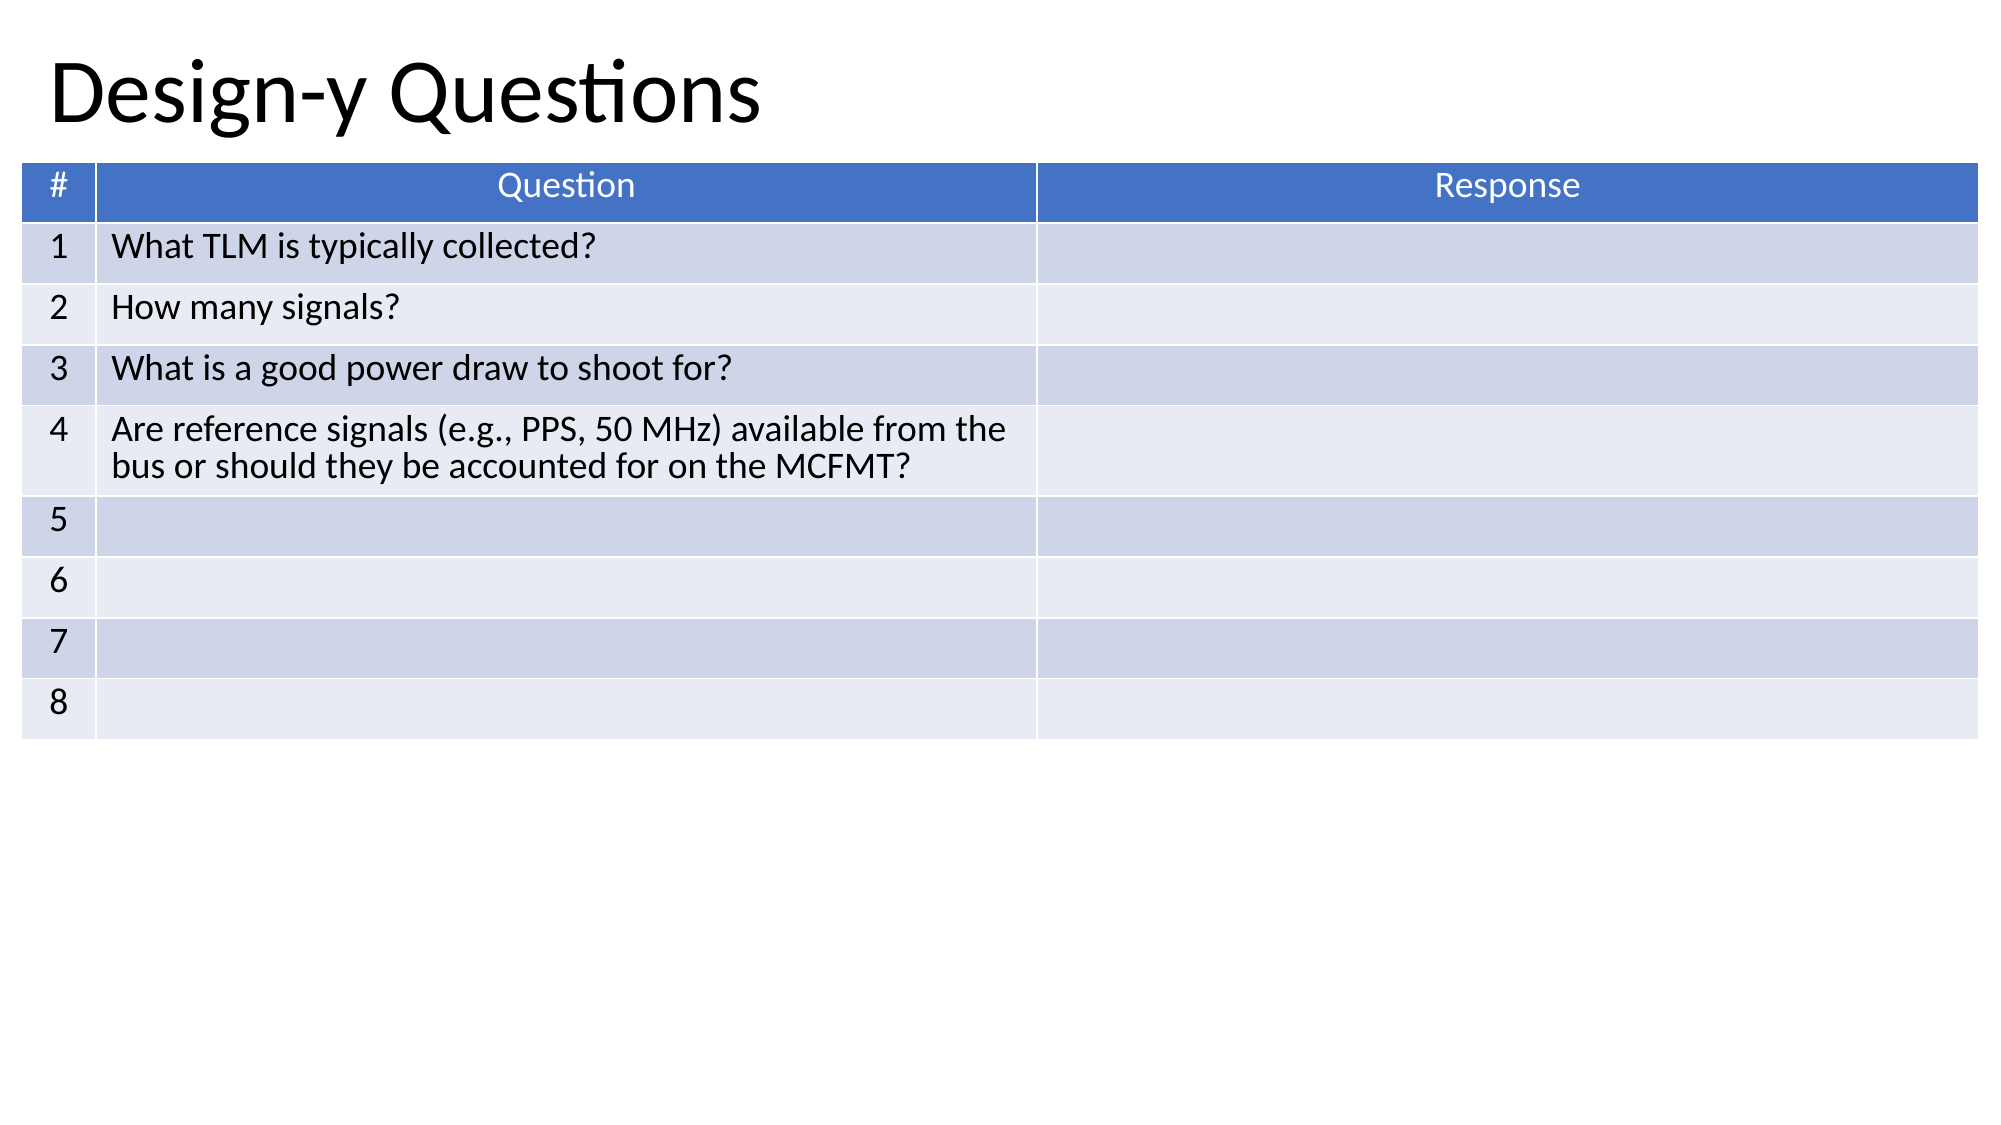

# Design-y Questions
| # | Question | Response |
| --- | --- | --- |
| 1 | What TLM is typically collected? |  |
| 2 | How many signals? |  |
| 3 | What is a good power draw to shoot for? |  |
| 4 | Are reference signals (e.g., PPS, 50 MHz) available from the bus or should they be accounted for on the MCFMT? |  |
| 5 |  |  |
| 6 |  |  |
| 7 |  |  |
| 8 |  |  |